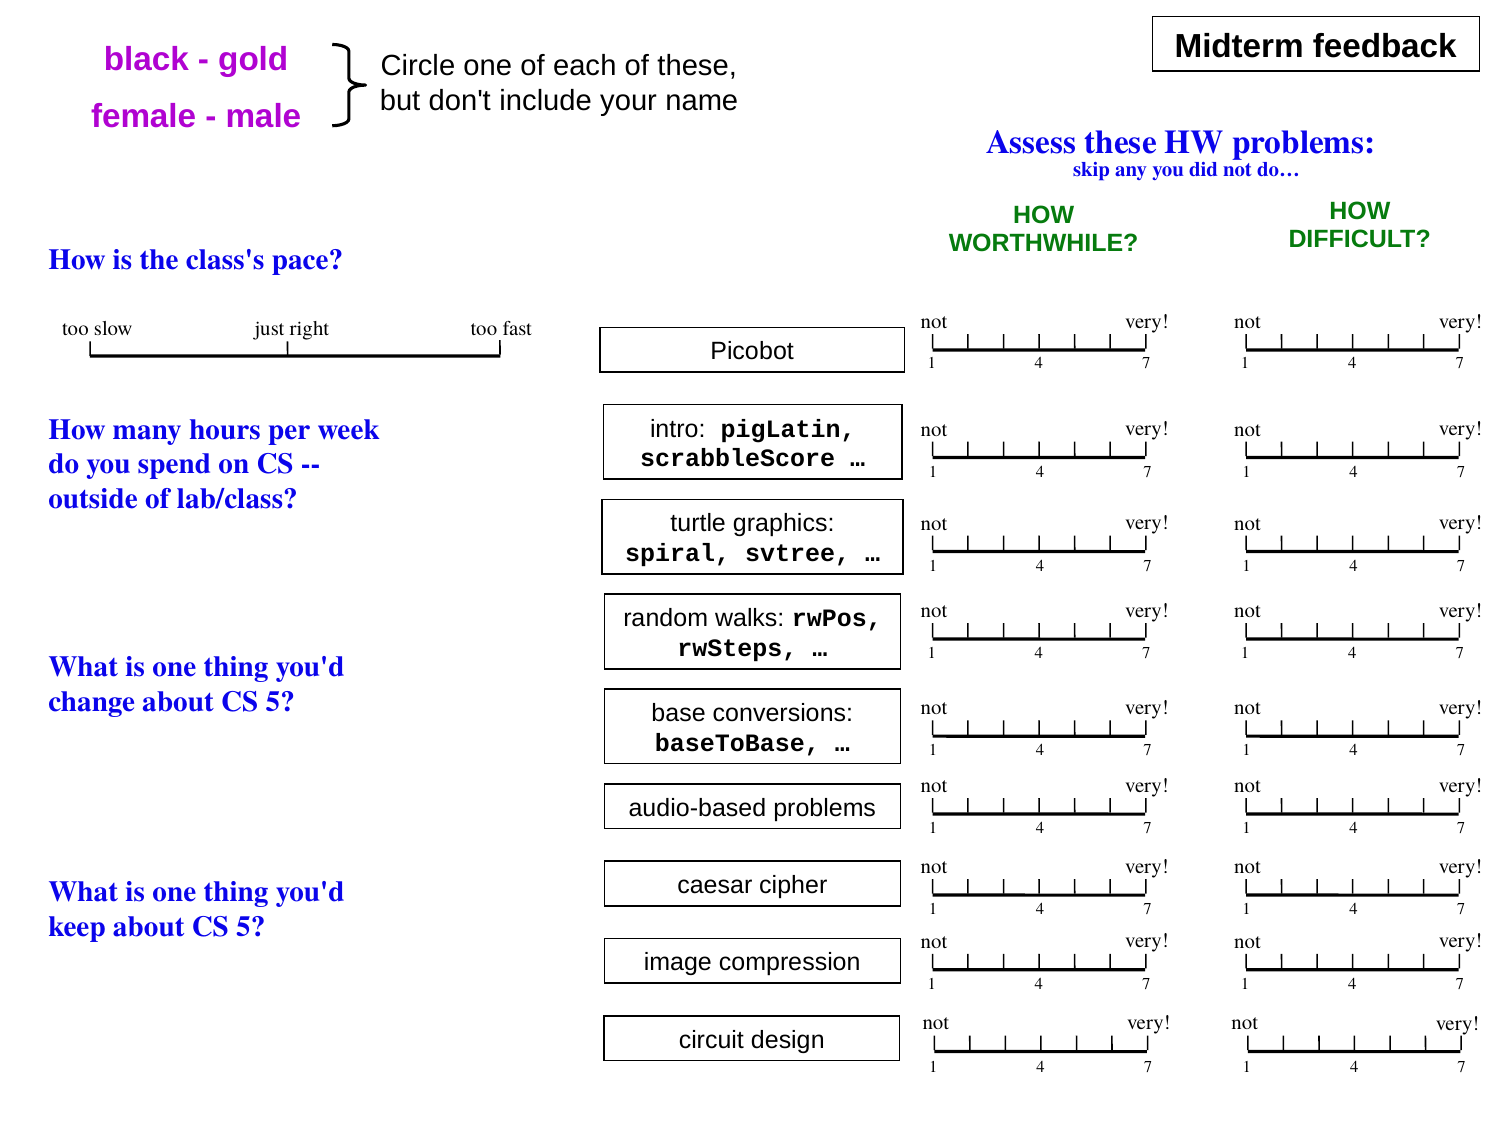

Midterm feedback
black - gold
Circle one of each of these, but don't include your name

female - male
Assess these HW problems:
skip any you did not do…
HOW
DIFFICULT?
HOW
WORTHWHILE?
How is the class's pace?
very!
very!
not
not
too slow
just right
too fast
Picobot

1
4
7
1
4
7

How many hours per week do you spend on CS --outside of lab/class?
intro: pigLatin, scrabbleScore …
very!
very!
not
not

1
4
7
1
4
7

turtle graphics: spiral, svtree, …
very!
very!
not
not

1
4
7
1
4
7

very!
very!
not
not
random walks: rwPos, rwSteps, …

1
4
7
1
4
7

What is one thing you'd change about CS 5?
very!
very!
not
not
base conversions: baseToBase, …

1
4
7
1
4
7

very!
very!
not
not
audio-based problems

1
4
7
1
4
7

very!
very!
not
not
caesar cipher
What is one thing you'd keep about CS 5?

1
4
7
1
4
7

very!
very!
not
not
image compression

1
4
7
1
4
7

very!
not
not
very!
circuit design

1
4
7
1
4
7